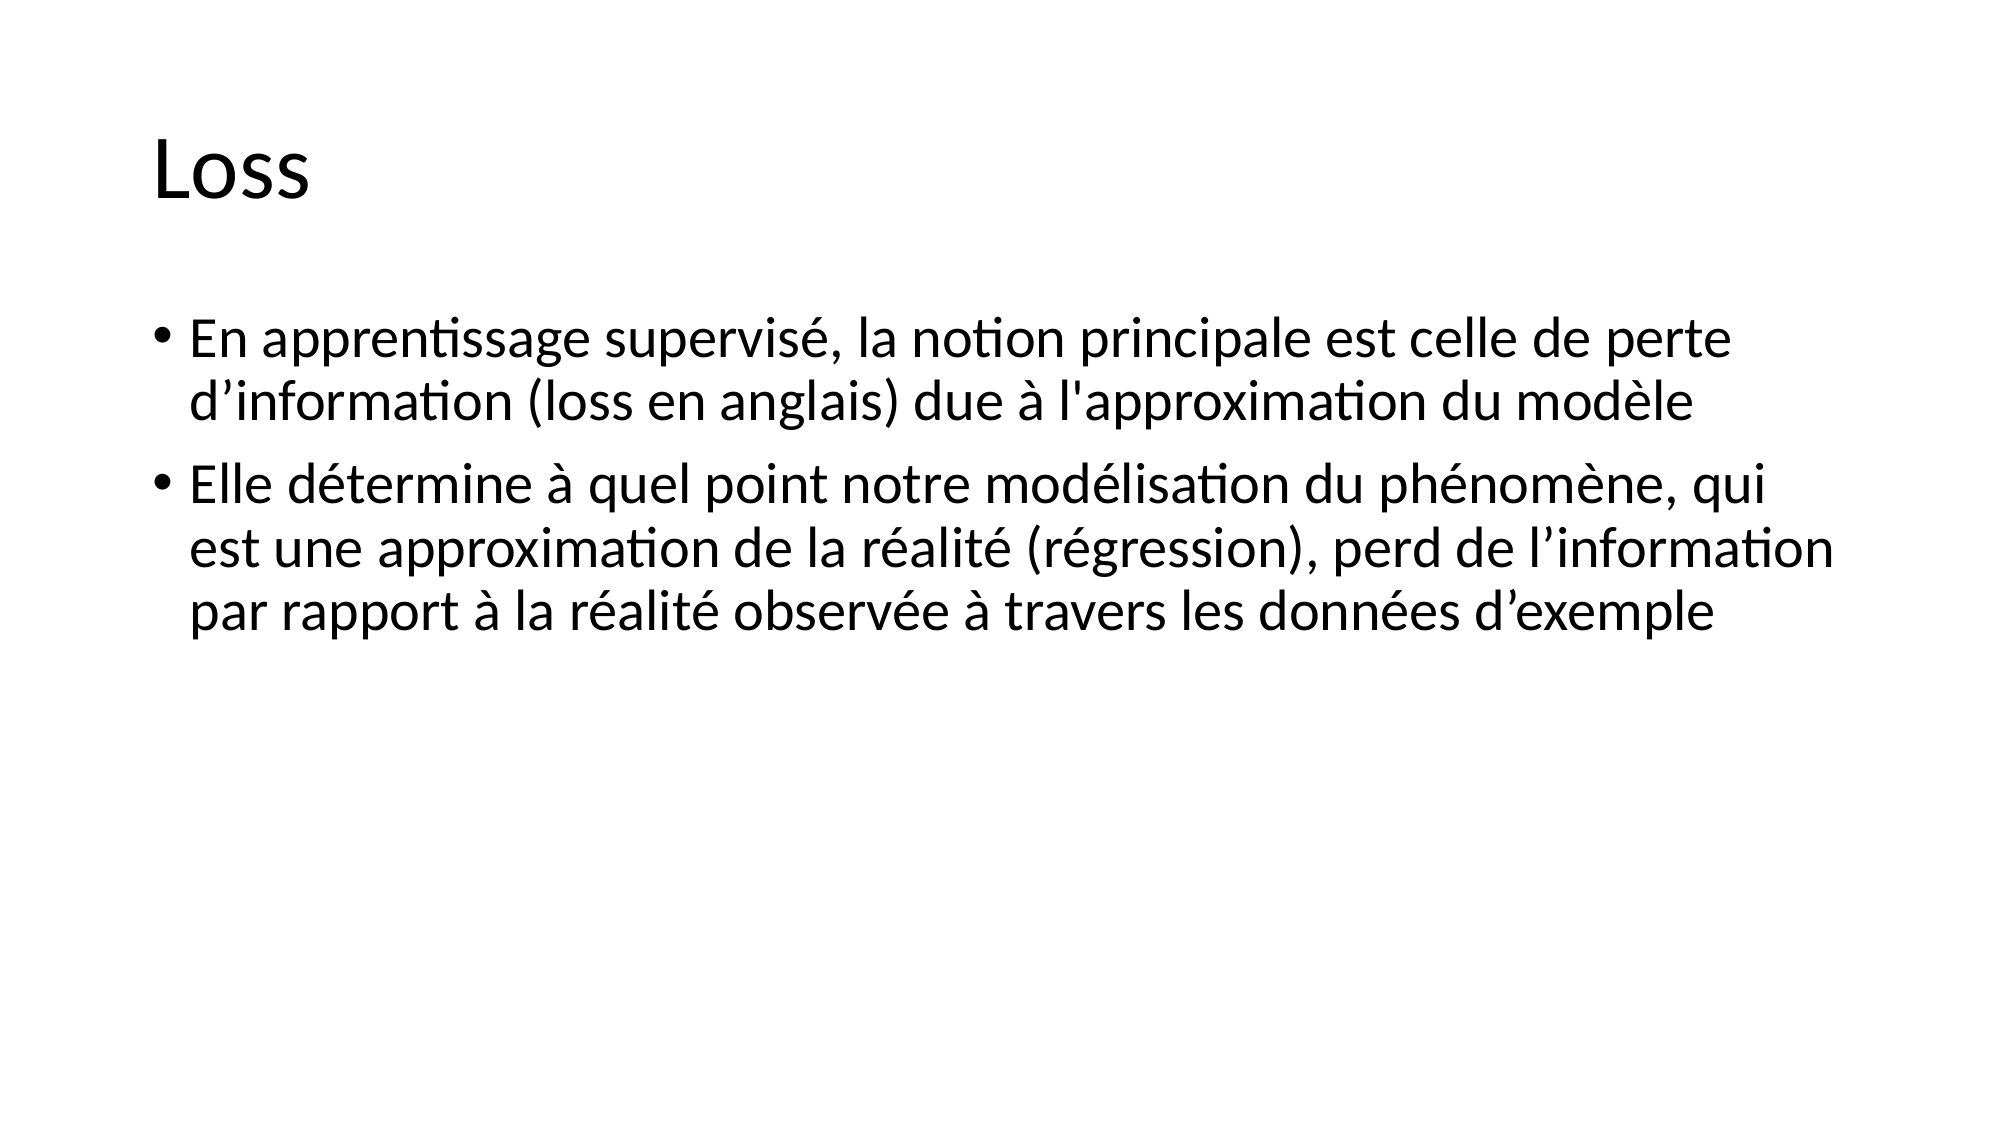

# Loss
En apprentissage supervisé, la notion principale est celle de perte d’information (loss en anglais) due à l'approximation du modèle
Elle détermine à quel point notre modélisation du phénomène, qui est une approximation de la réalité (régression), perd de l’information par rapport à la réalité observée à travers les données d’exemple